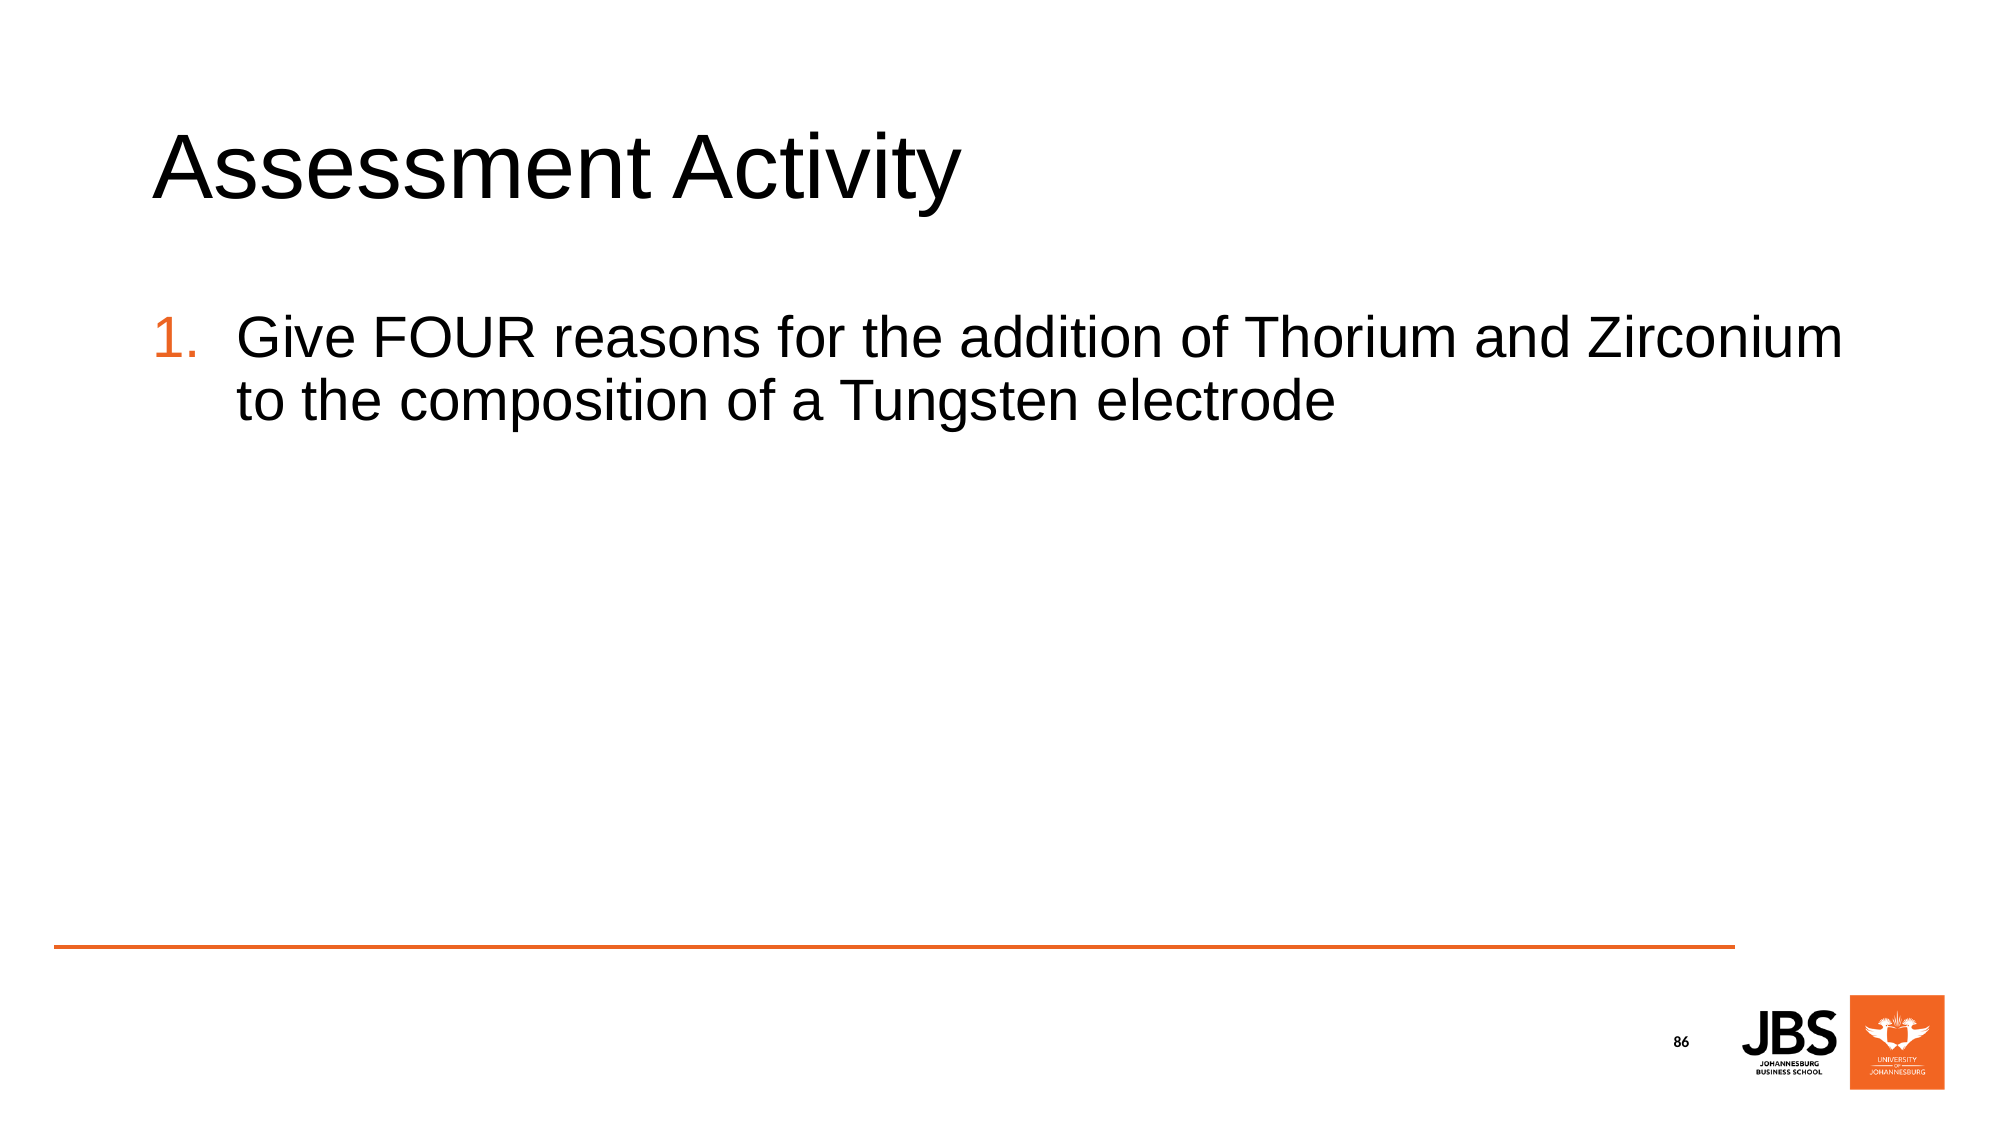

# Assessment Activity
Give FOUR reasons for the addition of Thorium and Zirconium to the composition of a Tungsten electrode